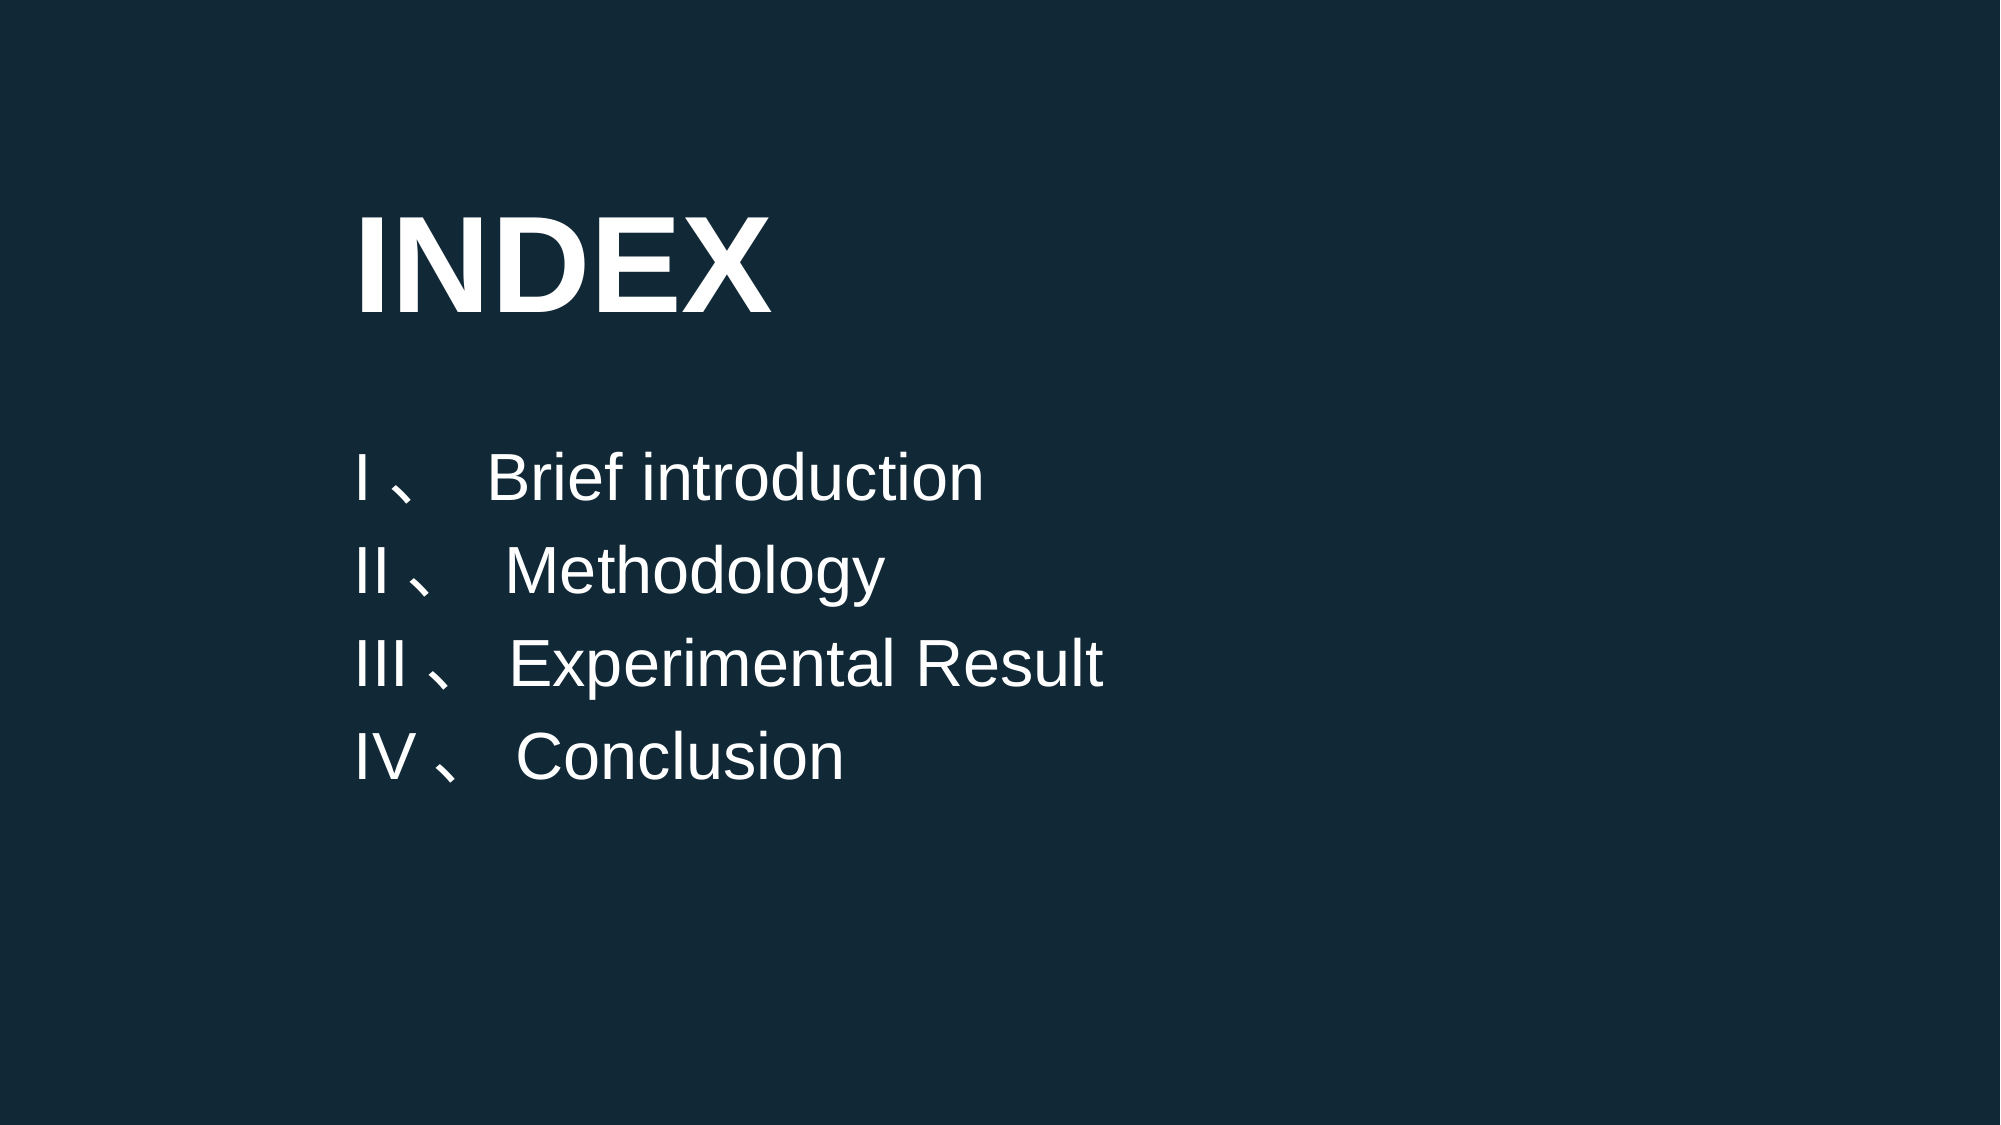

# INDEX
I、 Brief introduction
II、 Methodology
III、Experimental Result
IV、Conclusion